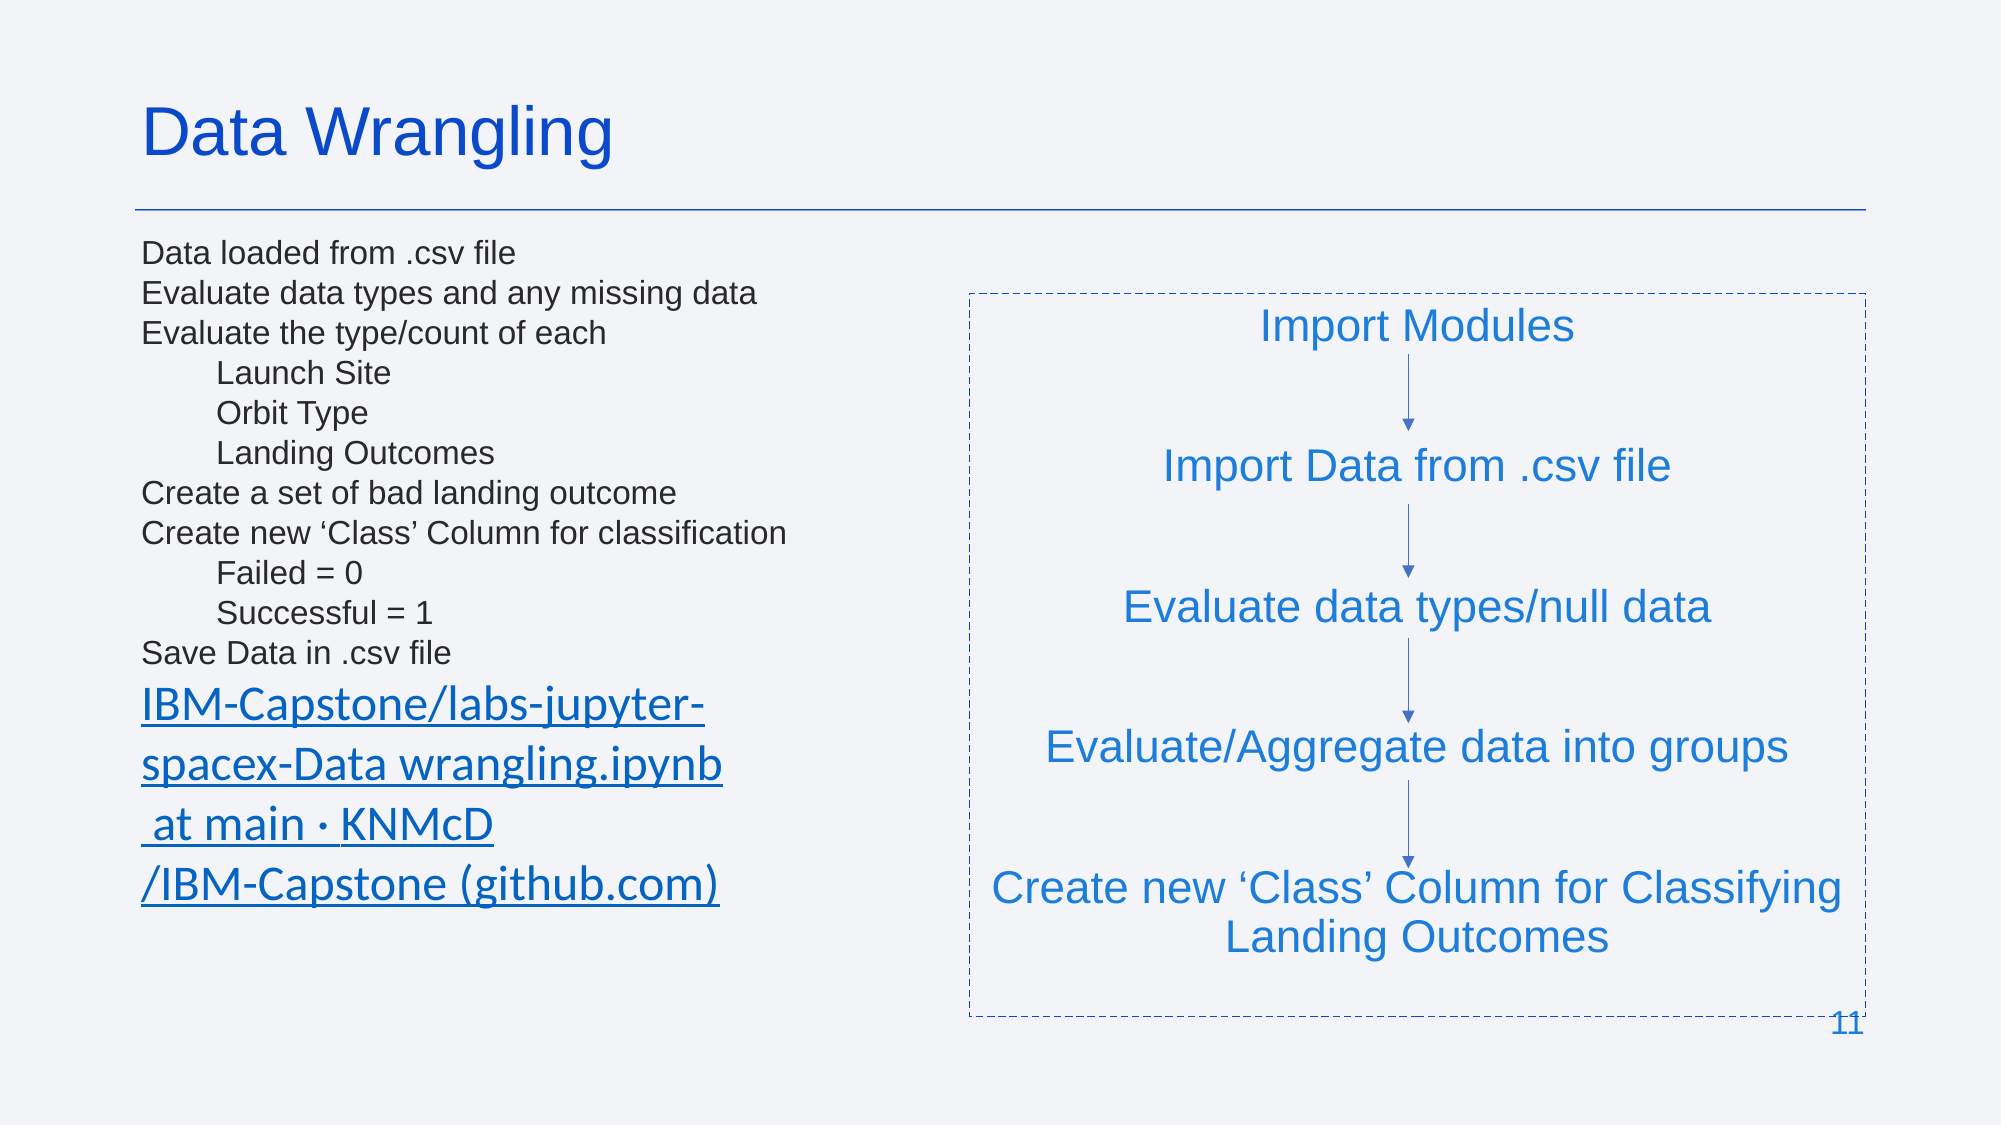

Data Wrangling
Data loaded from .csv file
Evaluate data types and any missing data
Evaluate the type/count of each
Launch Site
Orbit Type
Landing Outcomes
Create a set of bad landing outcome
Create new ‘Class’ Column for classification
Failed = 0
Successful = 1
Save Data in .csv file
IBM-Capstone/labs-jupyter-spacex-Data wrangling.ipynb at main · KNMcD/IBM-Capstone (github.com)

Import Modules

Import Data from .csv file

Evaluate data types/null data

Evaluate/Aggregate data into groups

Create new ‘Class’ Column for Classifying Landing Outcomes
11